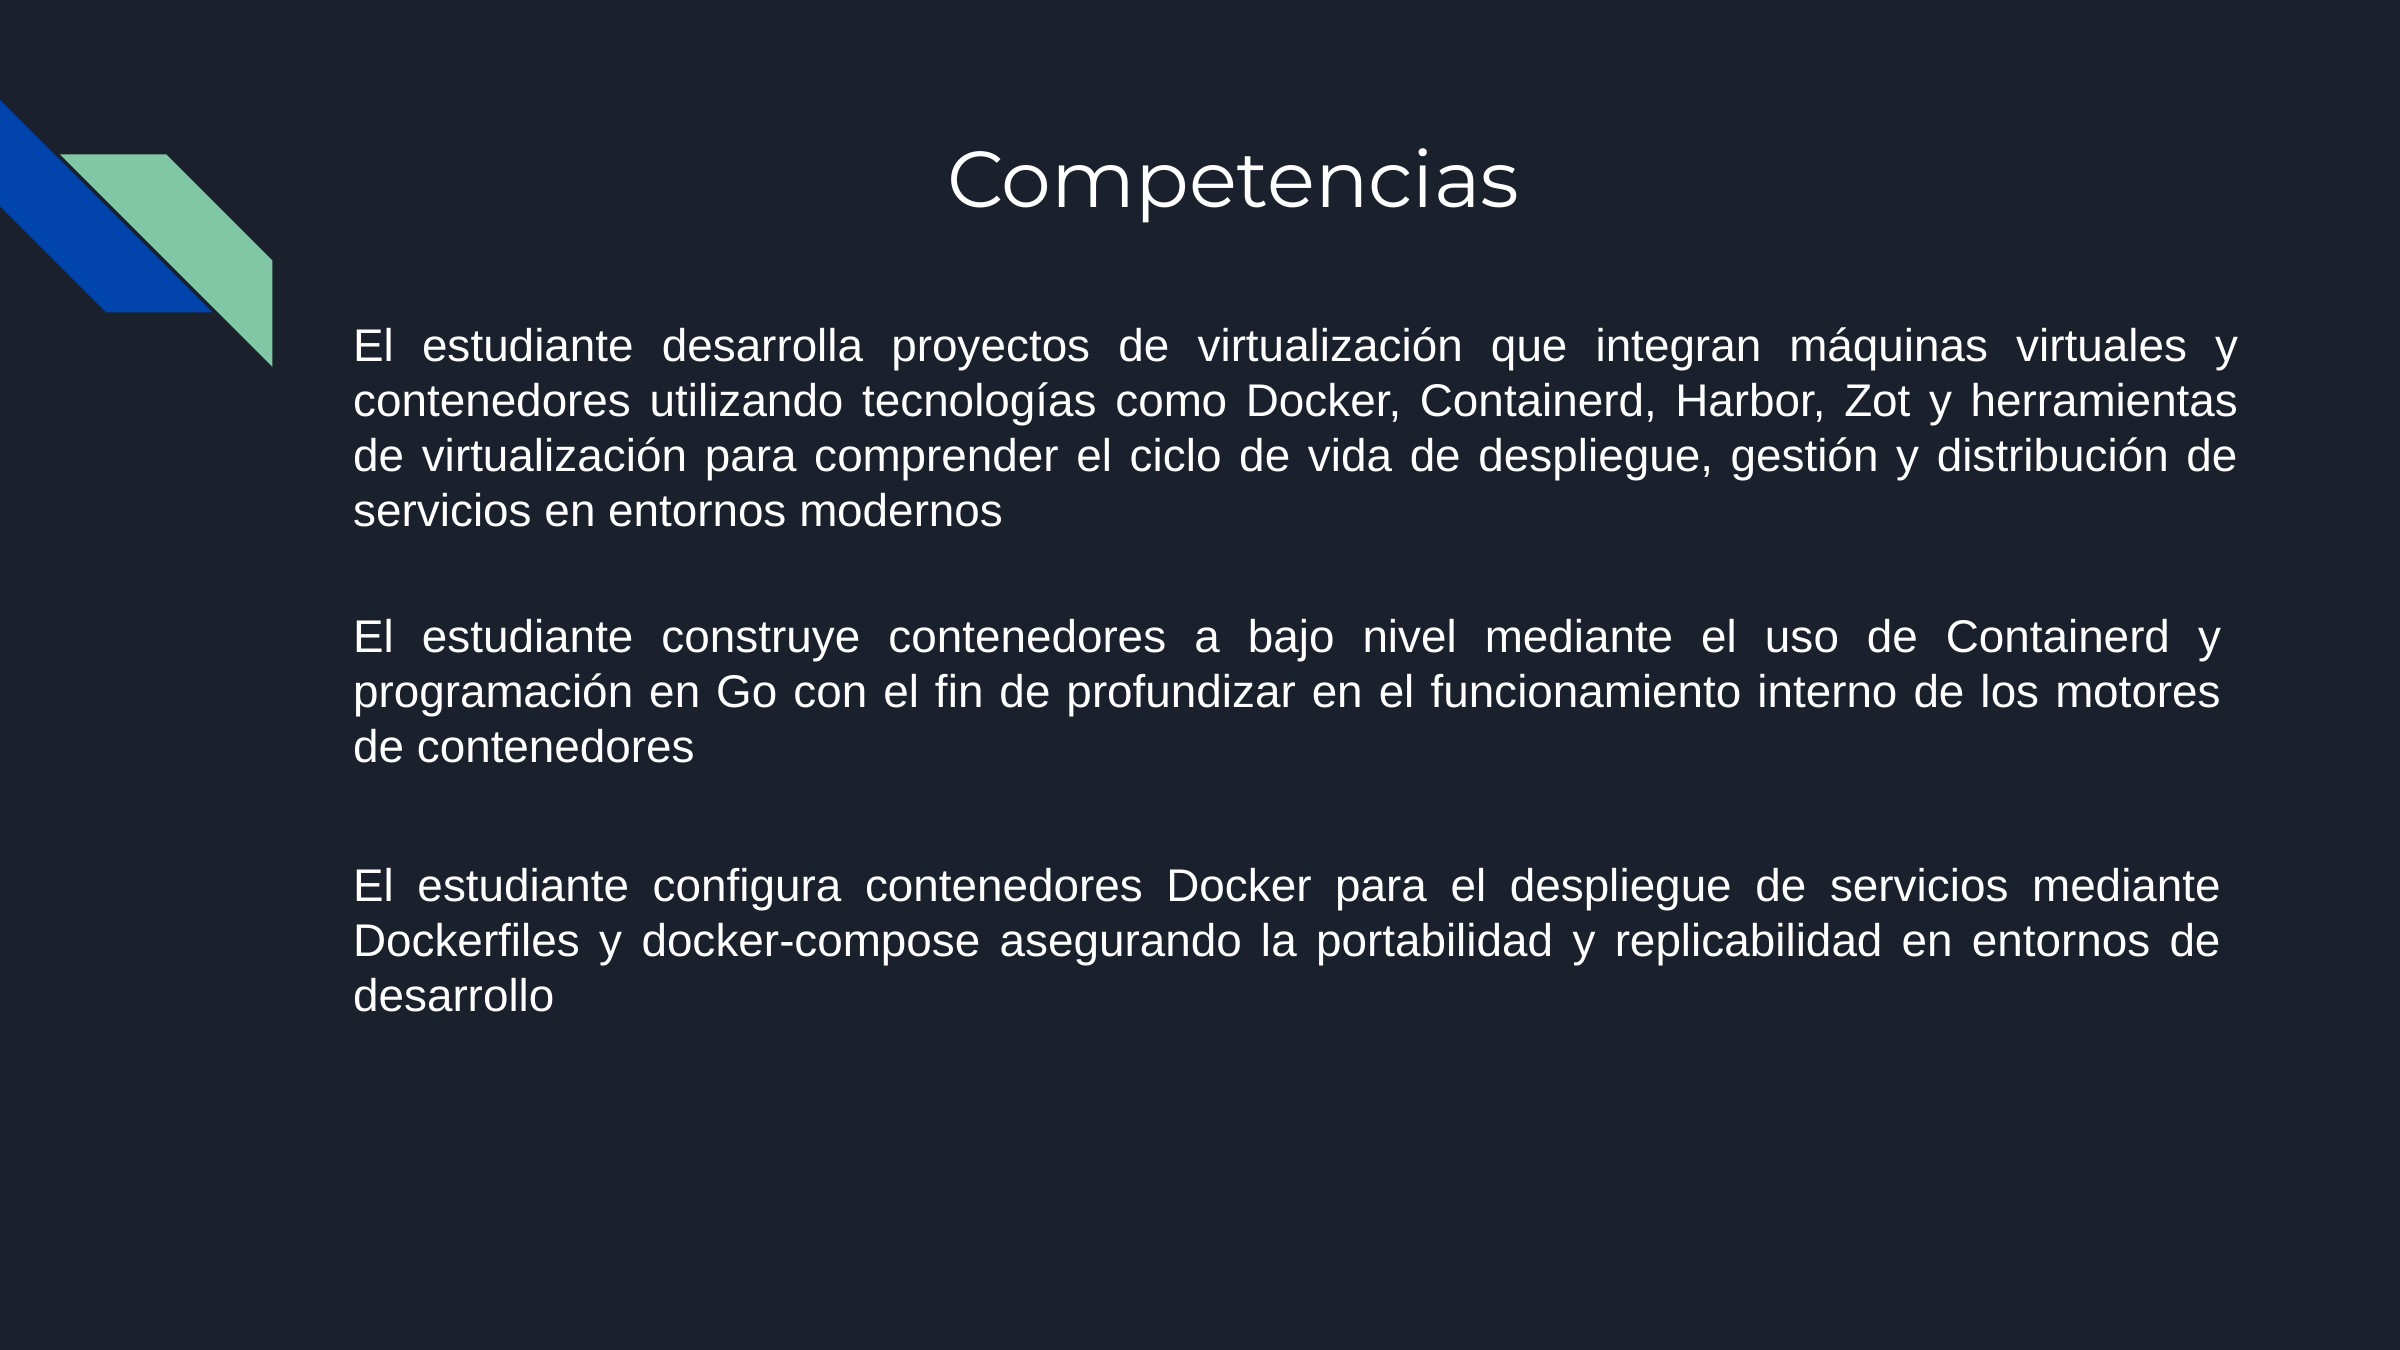

# Competencias
El estudiante desarrolla proyectos de virtualización que integran máquinas virtuales y contenedores utilizando tecnologías como Docker, Containerd, Harbor, Zot y herramientas de virtualización para comprender el ciclo de vida de despliegue, gestión y distribución de servicios en entornos modernos
El estudiante construye contenedores a bajo nivel mediante el uso de Containerd y programación en Go con el fin de profundizar en el funcionamiento interno de los motores de contenedores
El estudiante configura contenedores Docker para el despliegue de servicios mediante Dockerfiles y docker-compose asegurando la portabilidad y replicabilidad en entornos de desarrollo